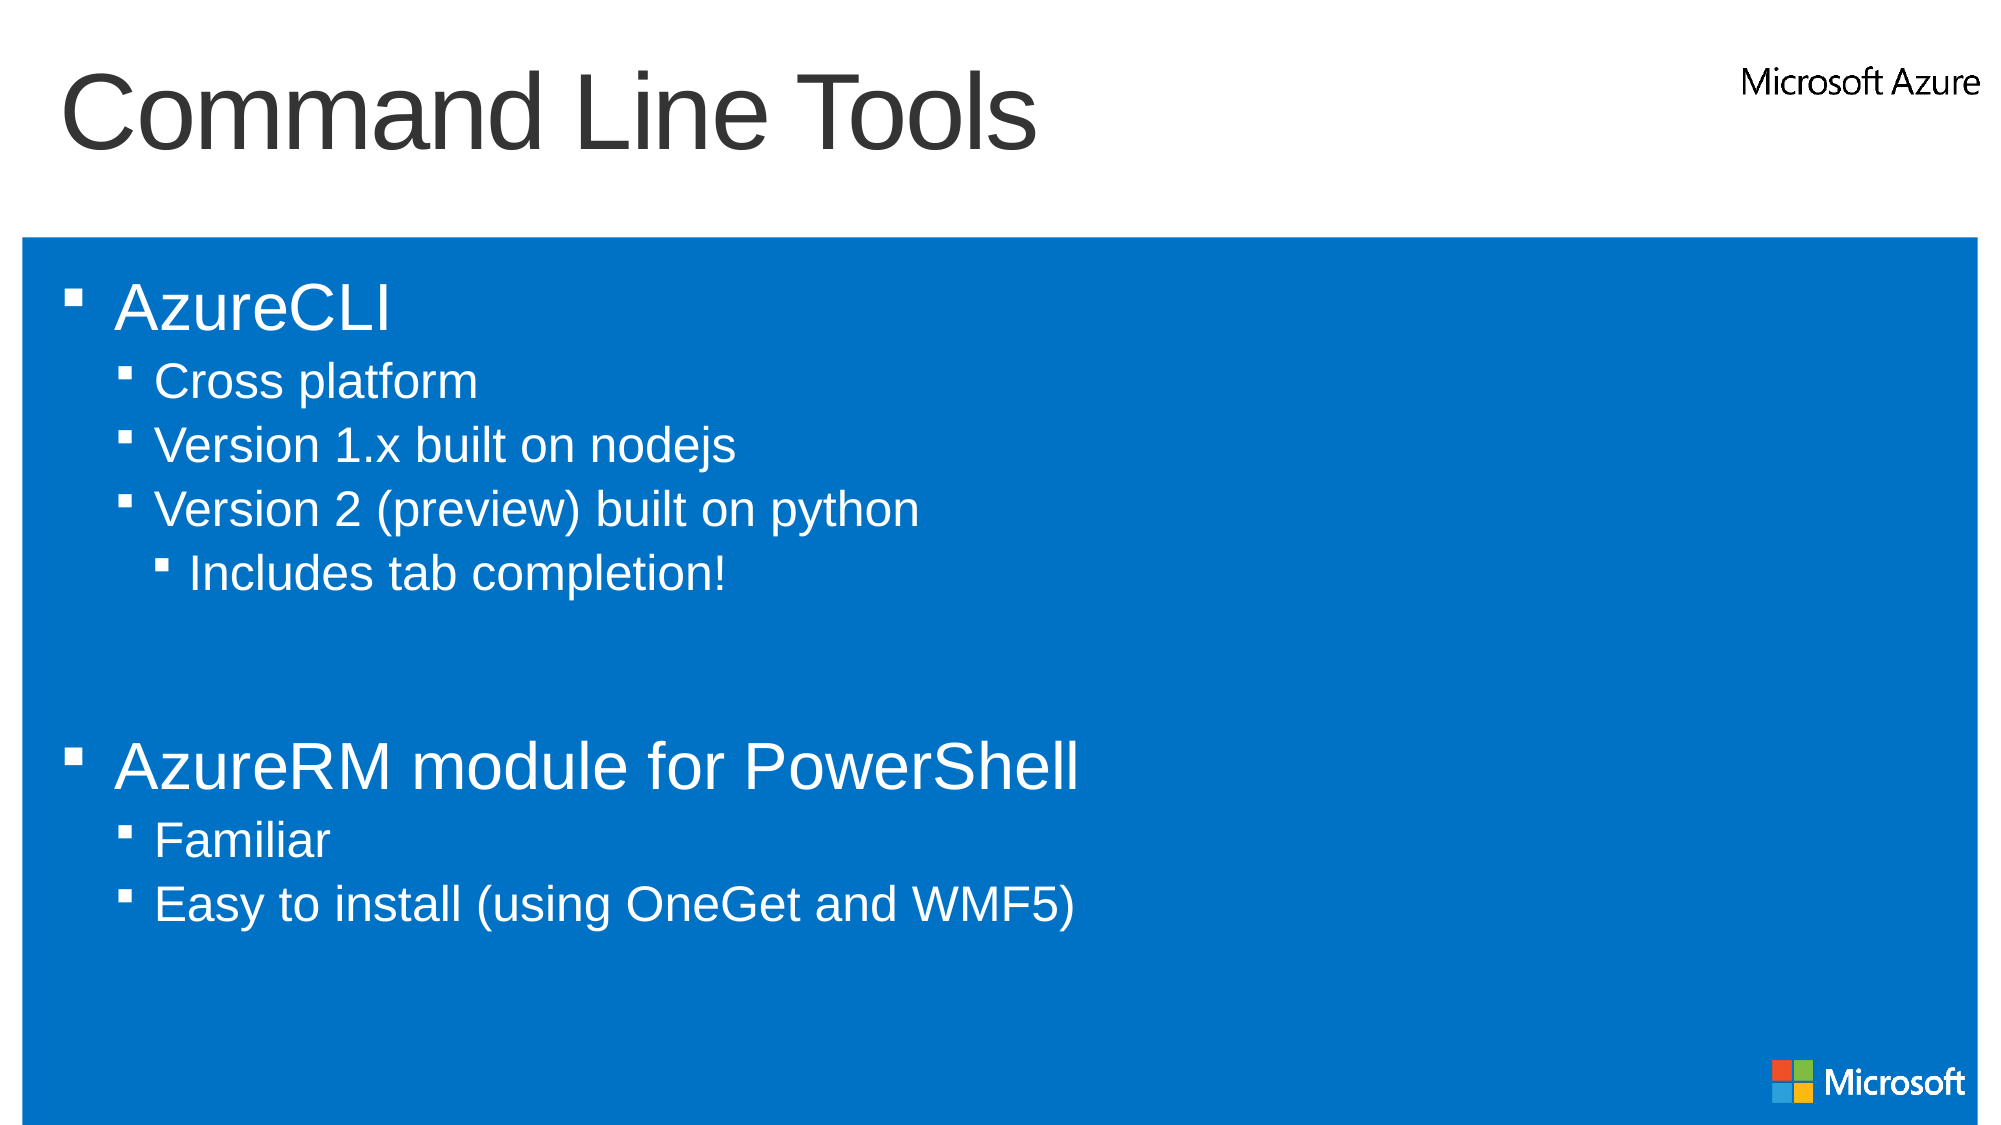

# Command Line Tools
AzureCLI
Cross platform
Version 1.x built on nodejs
Version 2 (preview) built on python
Includes tab completion!

AzureRM module for PowerShell
Familiar
Easy to install (using OneGet and WMF5)